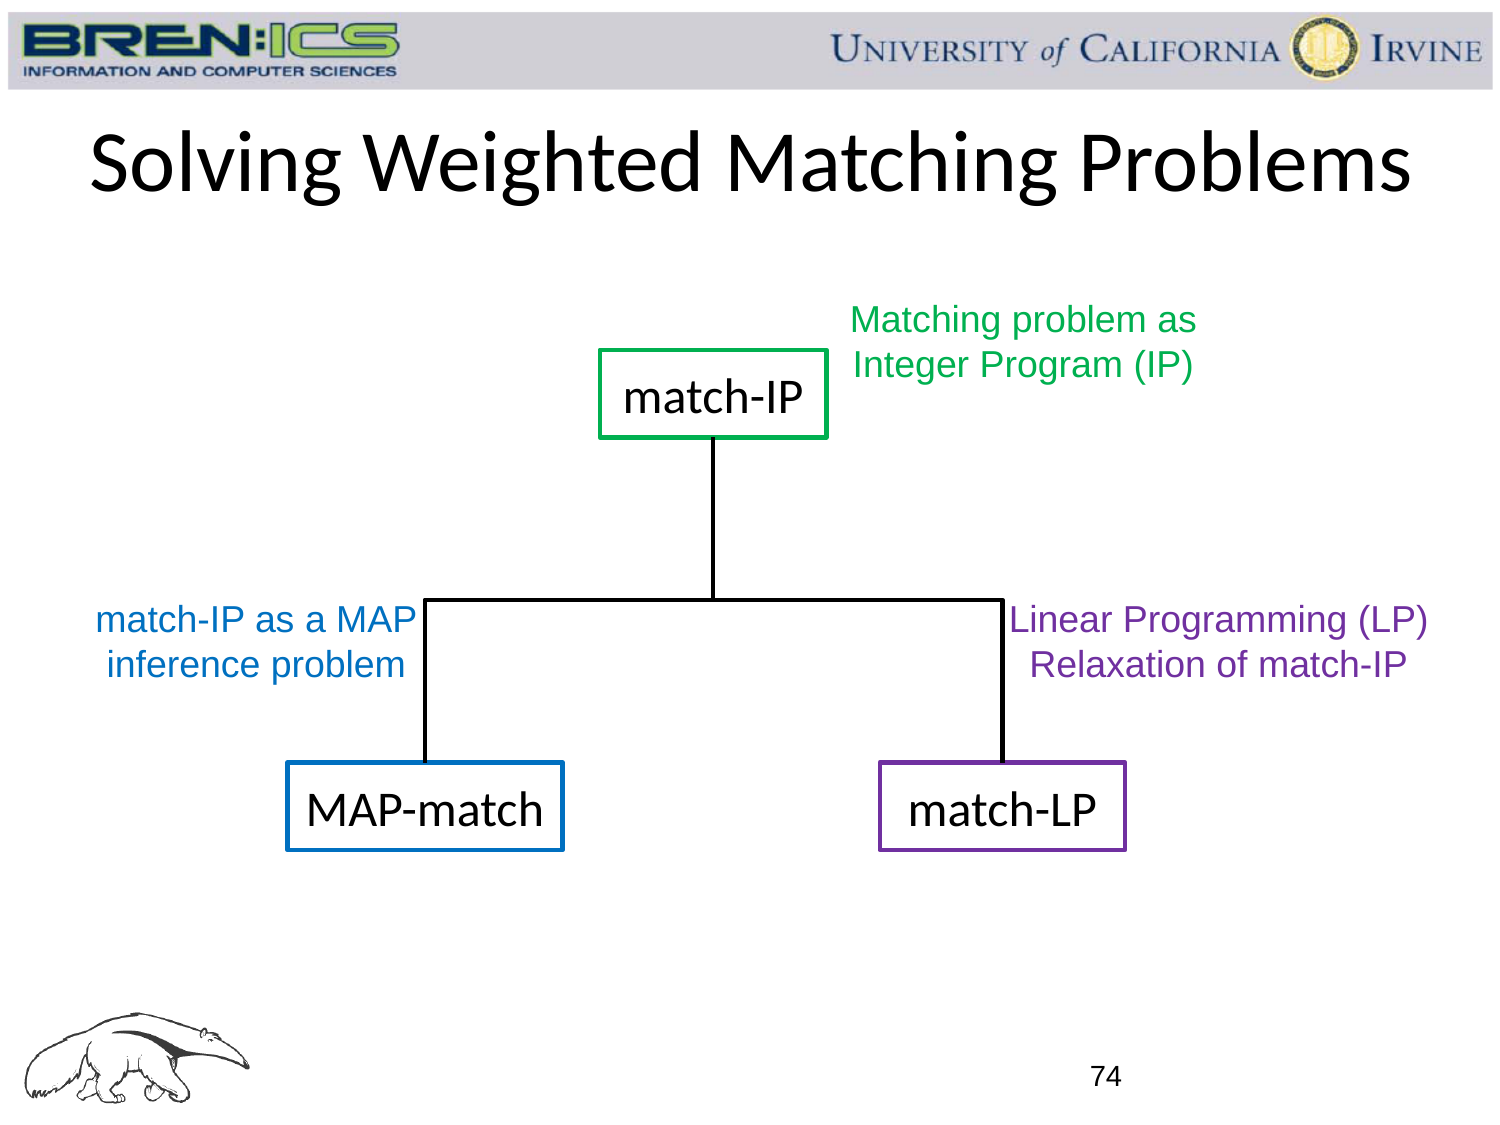

# Solving Weighted Matching Problems
Matching problem as Integer Program (IP)
match-IP
match-IP as a MAP inference problem
Linear Programming (LP) Relaxation of match-IP
MAP-match
match-LP
74